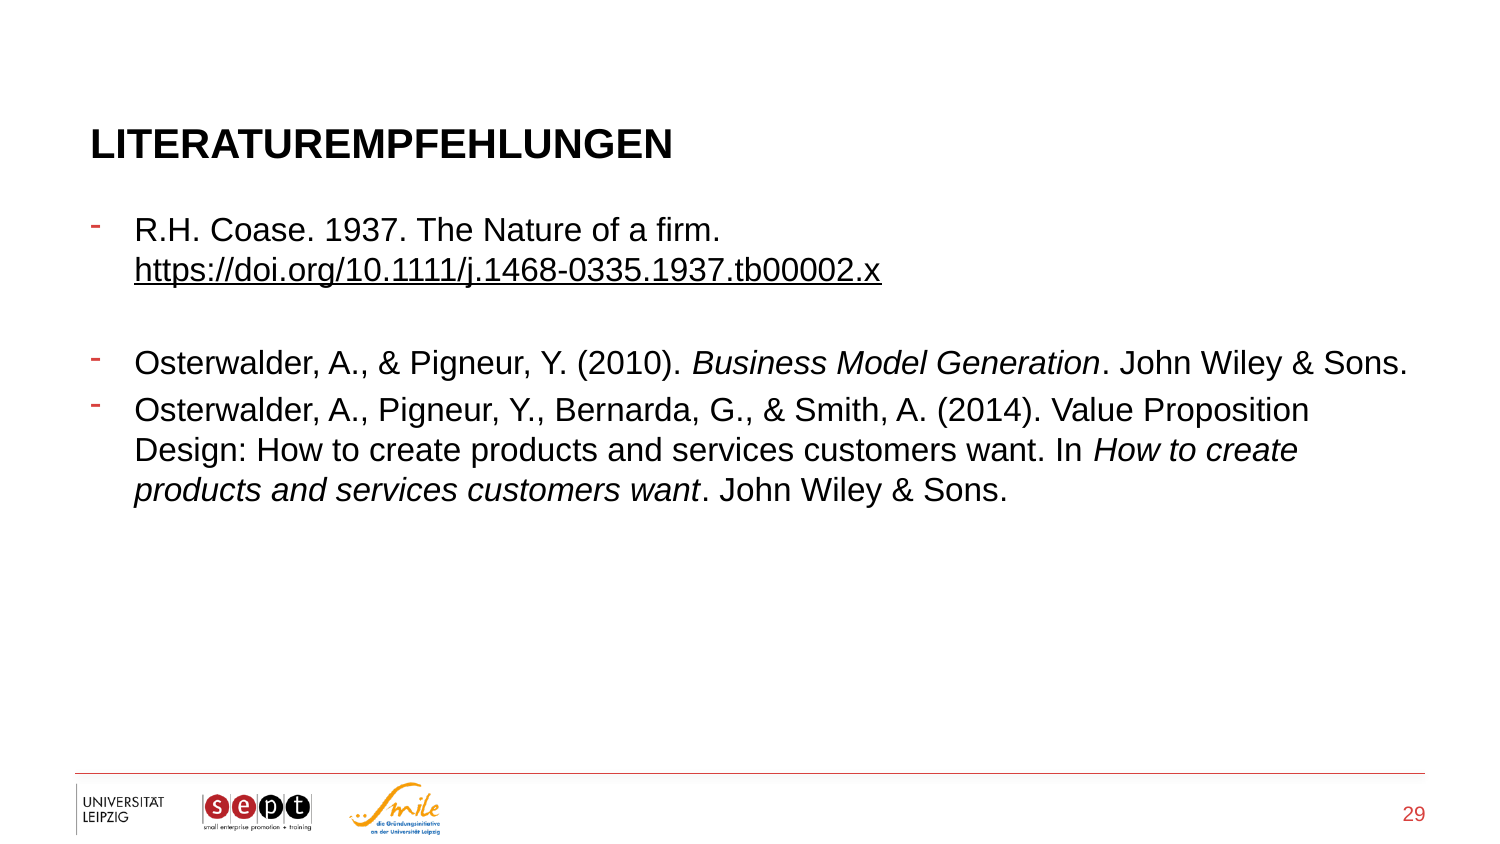

# literaturempfehlungen
R.H. Coase. 1937. The Nature of a firm. https://doi.org/10.1111/j.1468-0335.1937.tb00002.x

Osterwalder, A., & Pigneur, Y. (2010). Business Model Generation. John Wiley & Sons.
Osterwalder, A., Pigneur, Y., Bernarda, G., & Smith, A. (2014). Value Proposition Design: How to create products and services customers want. In How to create products and services customers want. John Wiley & Sons.
29